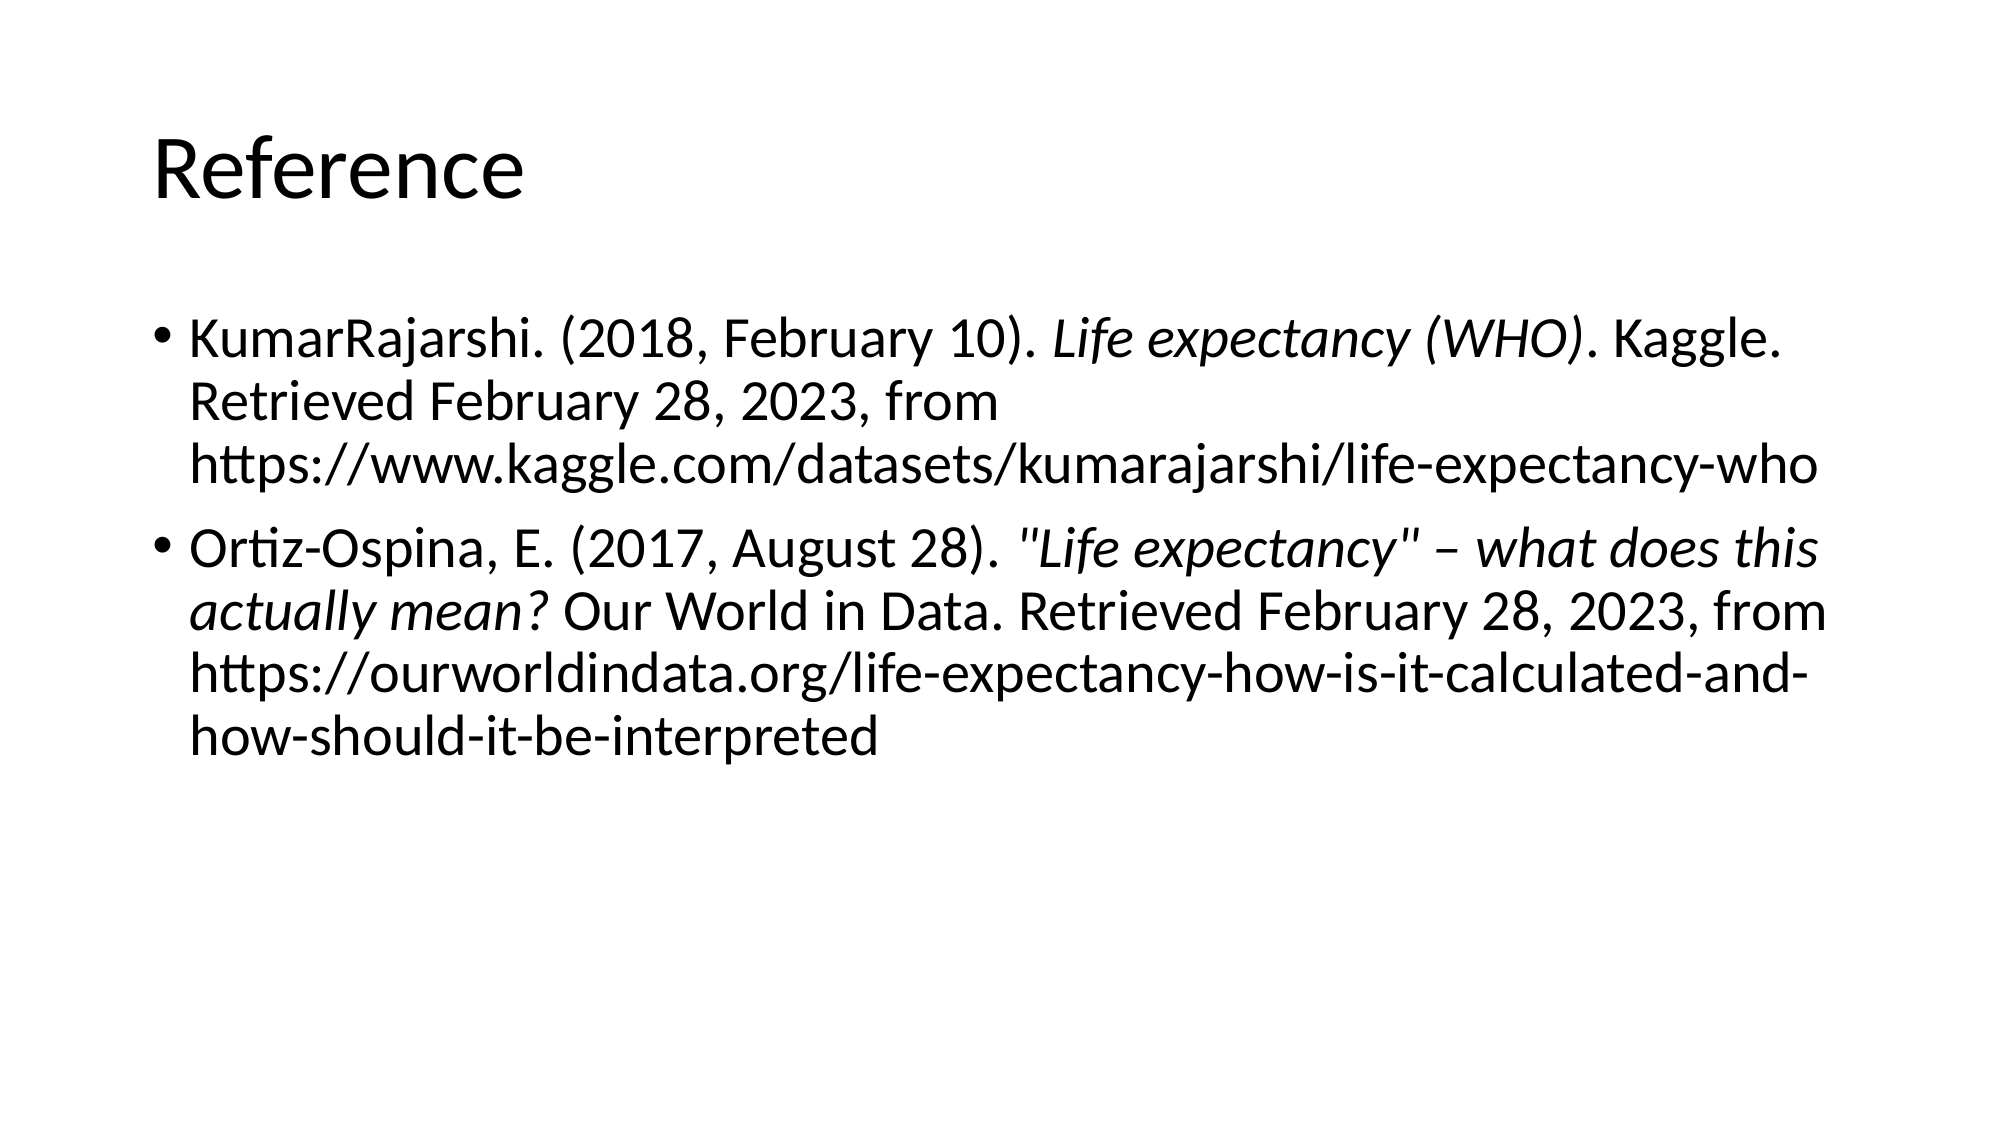

# Reference
KumarRajarshi. (2018, February 10). Life expectancy (WHO). Kaggle. Retrieved February 28, 2023, from https://www.kaggle.com/datasets/kumarajarshi/life-expectancy-who
Ortiz-Ospina, E. (2017, August 28). "Life expectancy" – what does this actually mean? Our World in Data. Retrieved February 28, 2023, from https://ourworldindata.org/life-expectancy-how-is-it-calculated-and-how-should-it-be-interpreted